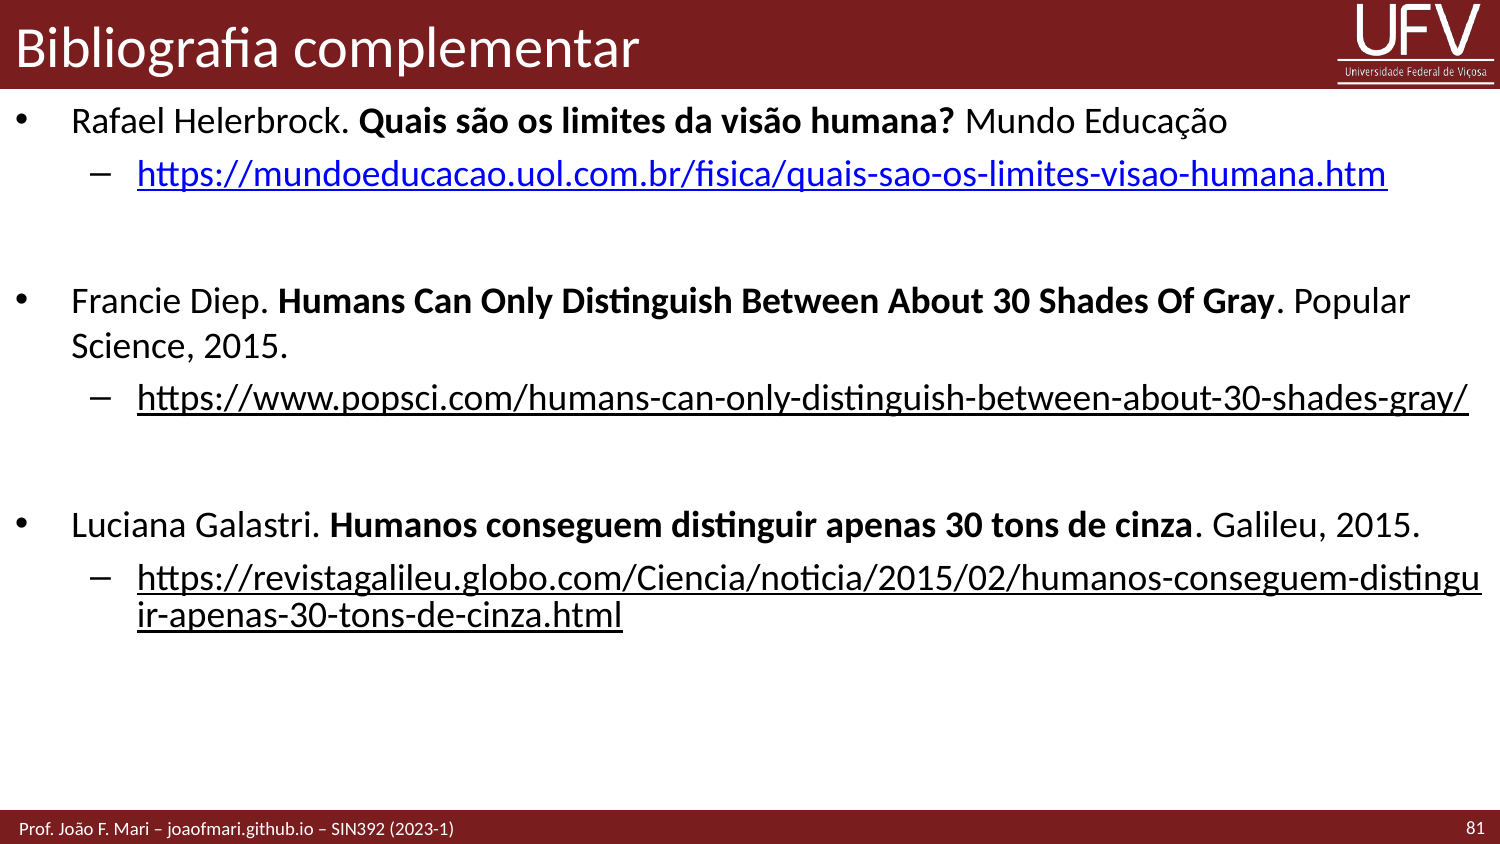

# Bibliografia complementar
Rafael Helerbrock. Quais são os limites da visão humana? Mundo Educação
https://mundoeducacao.uol.com.br/fisica/quais-sao-os-limites-visao-humana.htm

Francie Diep. Humans Can Only Distinguish Between About 30 Shades Of Gray. Popular Science, 2015.
https://www.popsci.com/humans-can-only-distinguish-between-about-30-shades-gray/

Luciana Galastri. Humanos conseguem distinguir apenas 30 tons de cinza. Galileu, 2015.
https://revistagalileu.globo.com/Ciencia/noticia/2015/02/humanos-conseguem-distinguir-apenas-30-tons-de-cinza.html

81
 Prof. João F. Mari – joaofmari.github.io – SIN392 (2023-1)